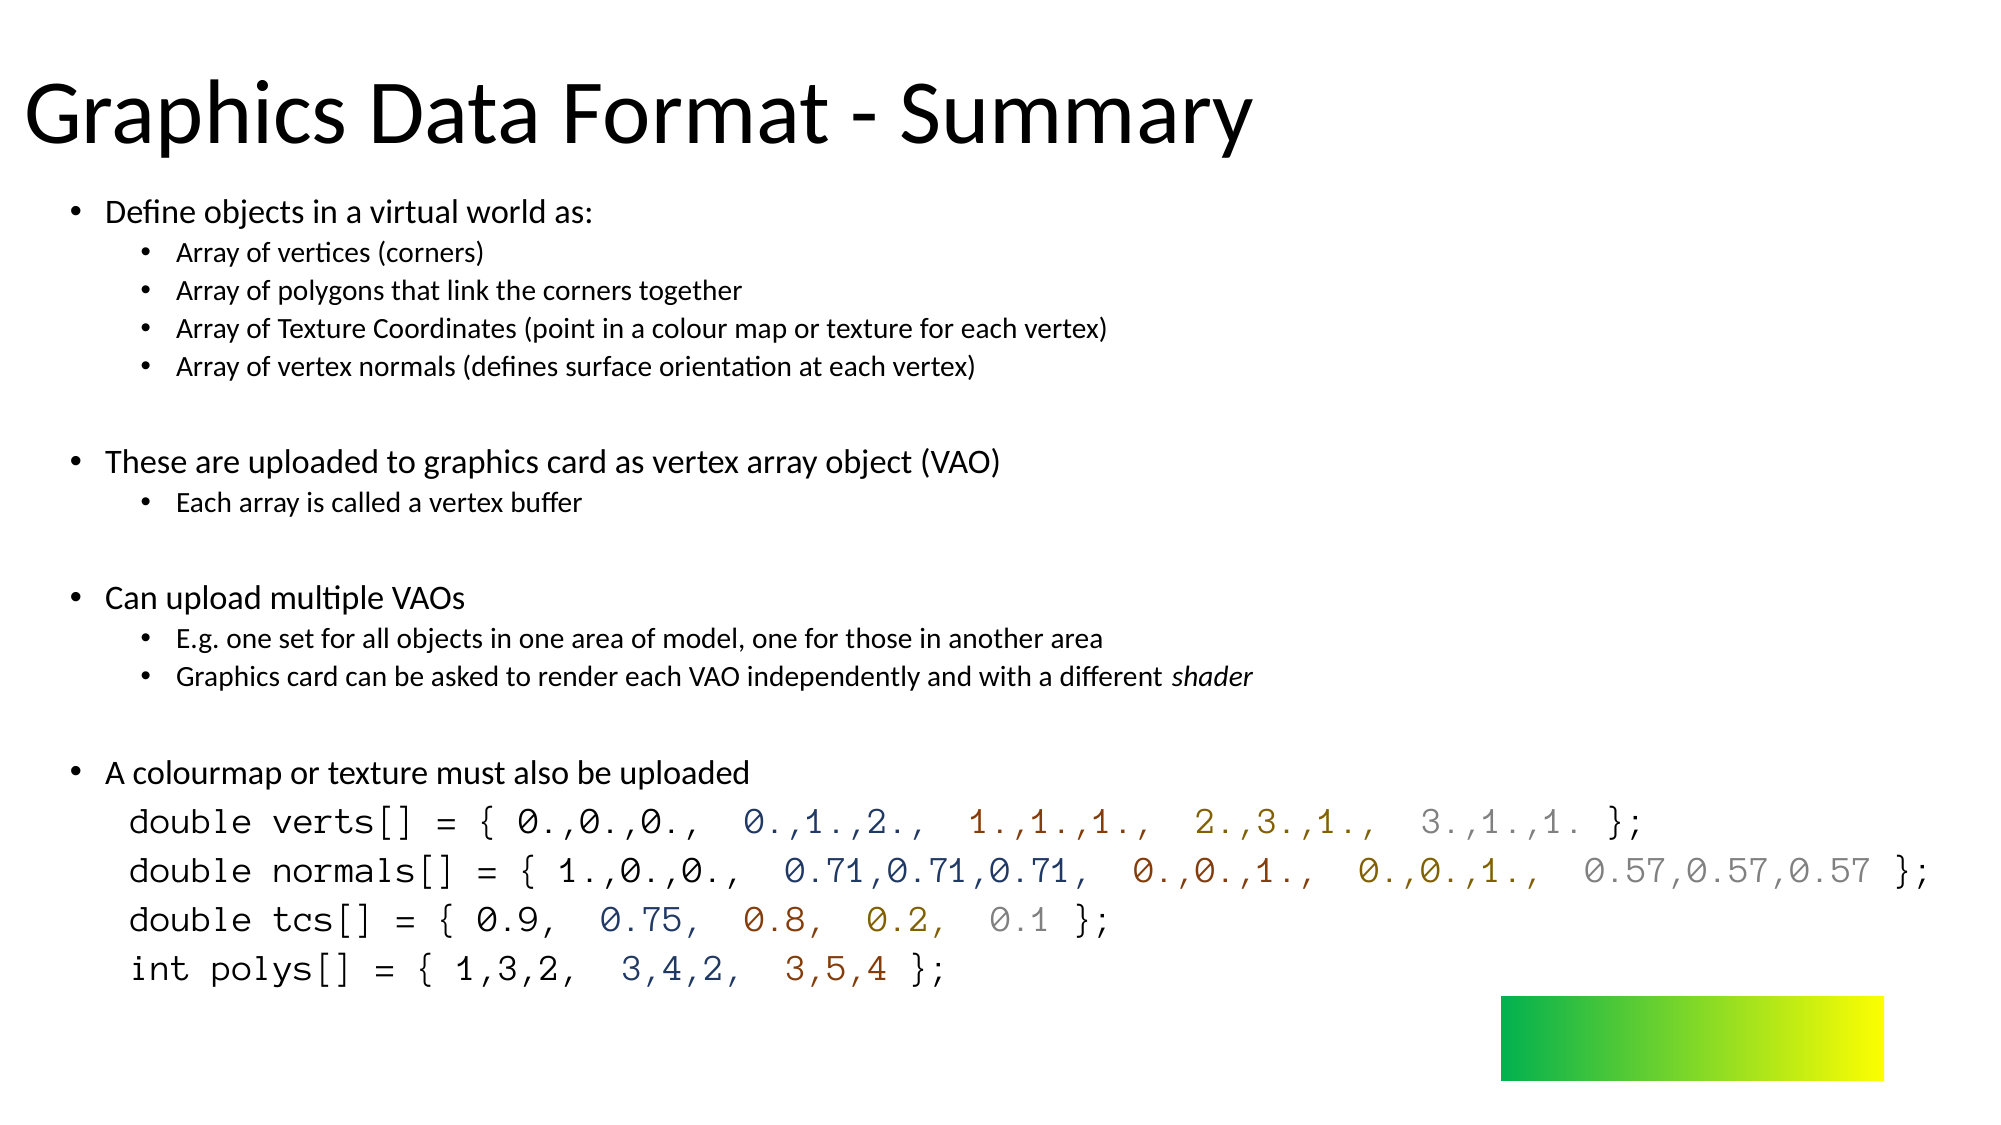

# Graphics Data Format - Summary
Define objects in a virtual world as:
Array of vertices (corners)
Array of polygons that link the corners together
Array of Texture Coordinates (point in a colour map or texture for each vertex)
Array of vertex normals (defines surface orientation at each vertex)

These are uploaded to graphics card as vertex array object (VAO)
Each array is called a vertex buffer

Can upload multiple VAOs
E.g. one set for all objects in one area of model, one for those in another area
Graphics card can be asked to render each VAO independently and with a different shader

A colourmap or texture must also be uploaded

double verts[] = { 0.,0.,0.,  0.,1.,2.,  1.,1.,1.,  2.,3.,1.,  3.,1.,1. };
double normals[] = { 1.,0.,0.,  0.71,0.71,0.71,  0.,0.,1.,  0.,0.,1.,  0.57,0.57,0.57 };
double tcs[] = { 0.9,  0.75,  0.8,  0.2,  0.1 };
int polys[] = { 1,3,2,  3,4,2,  3,5,4 };